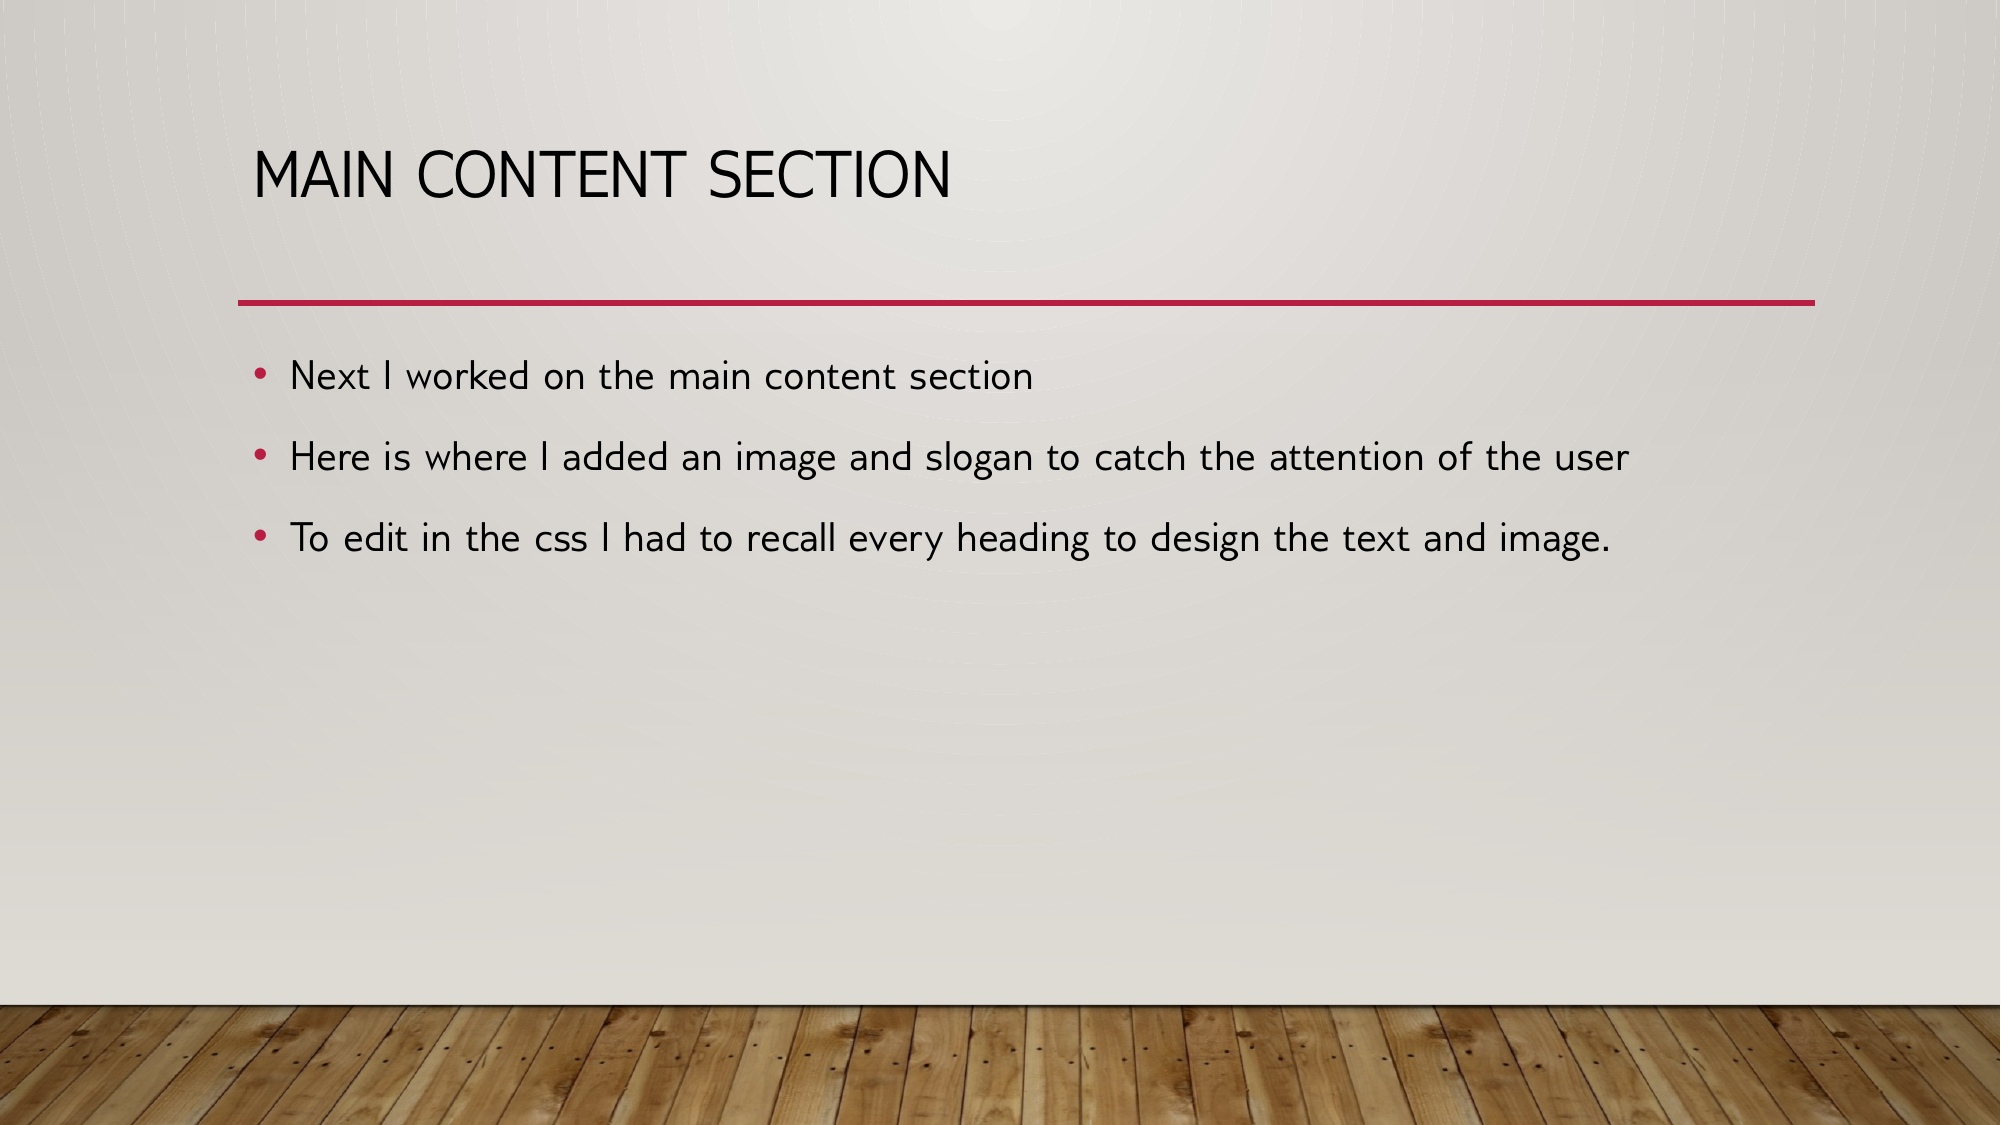

# Main content section
Next I worked on the main content section
Here is where I added an image and slogan to catch the attention of the user
To edit in the css I had to recall every heading to design the text and image.